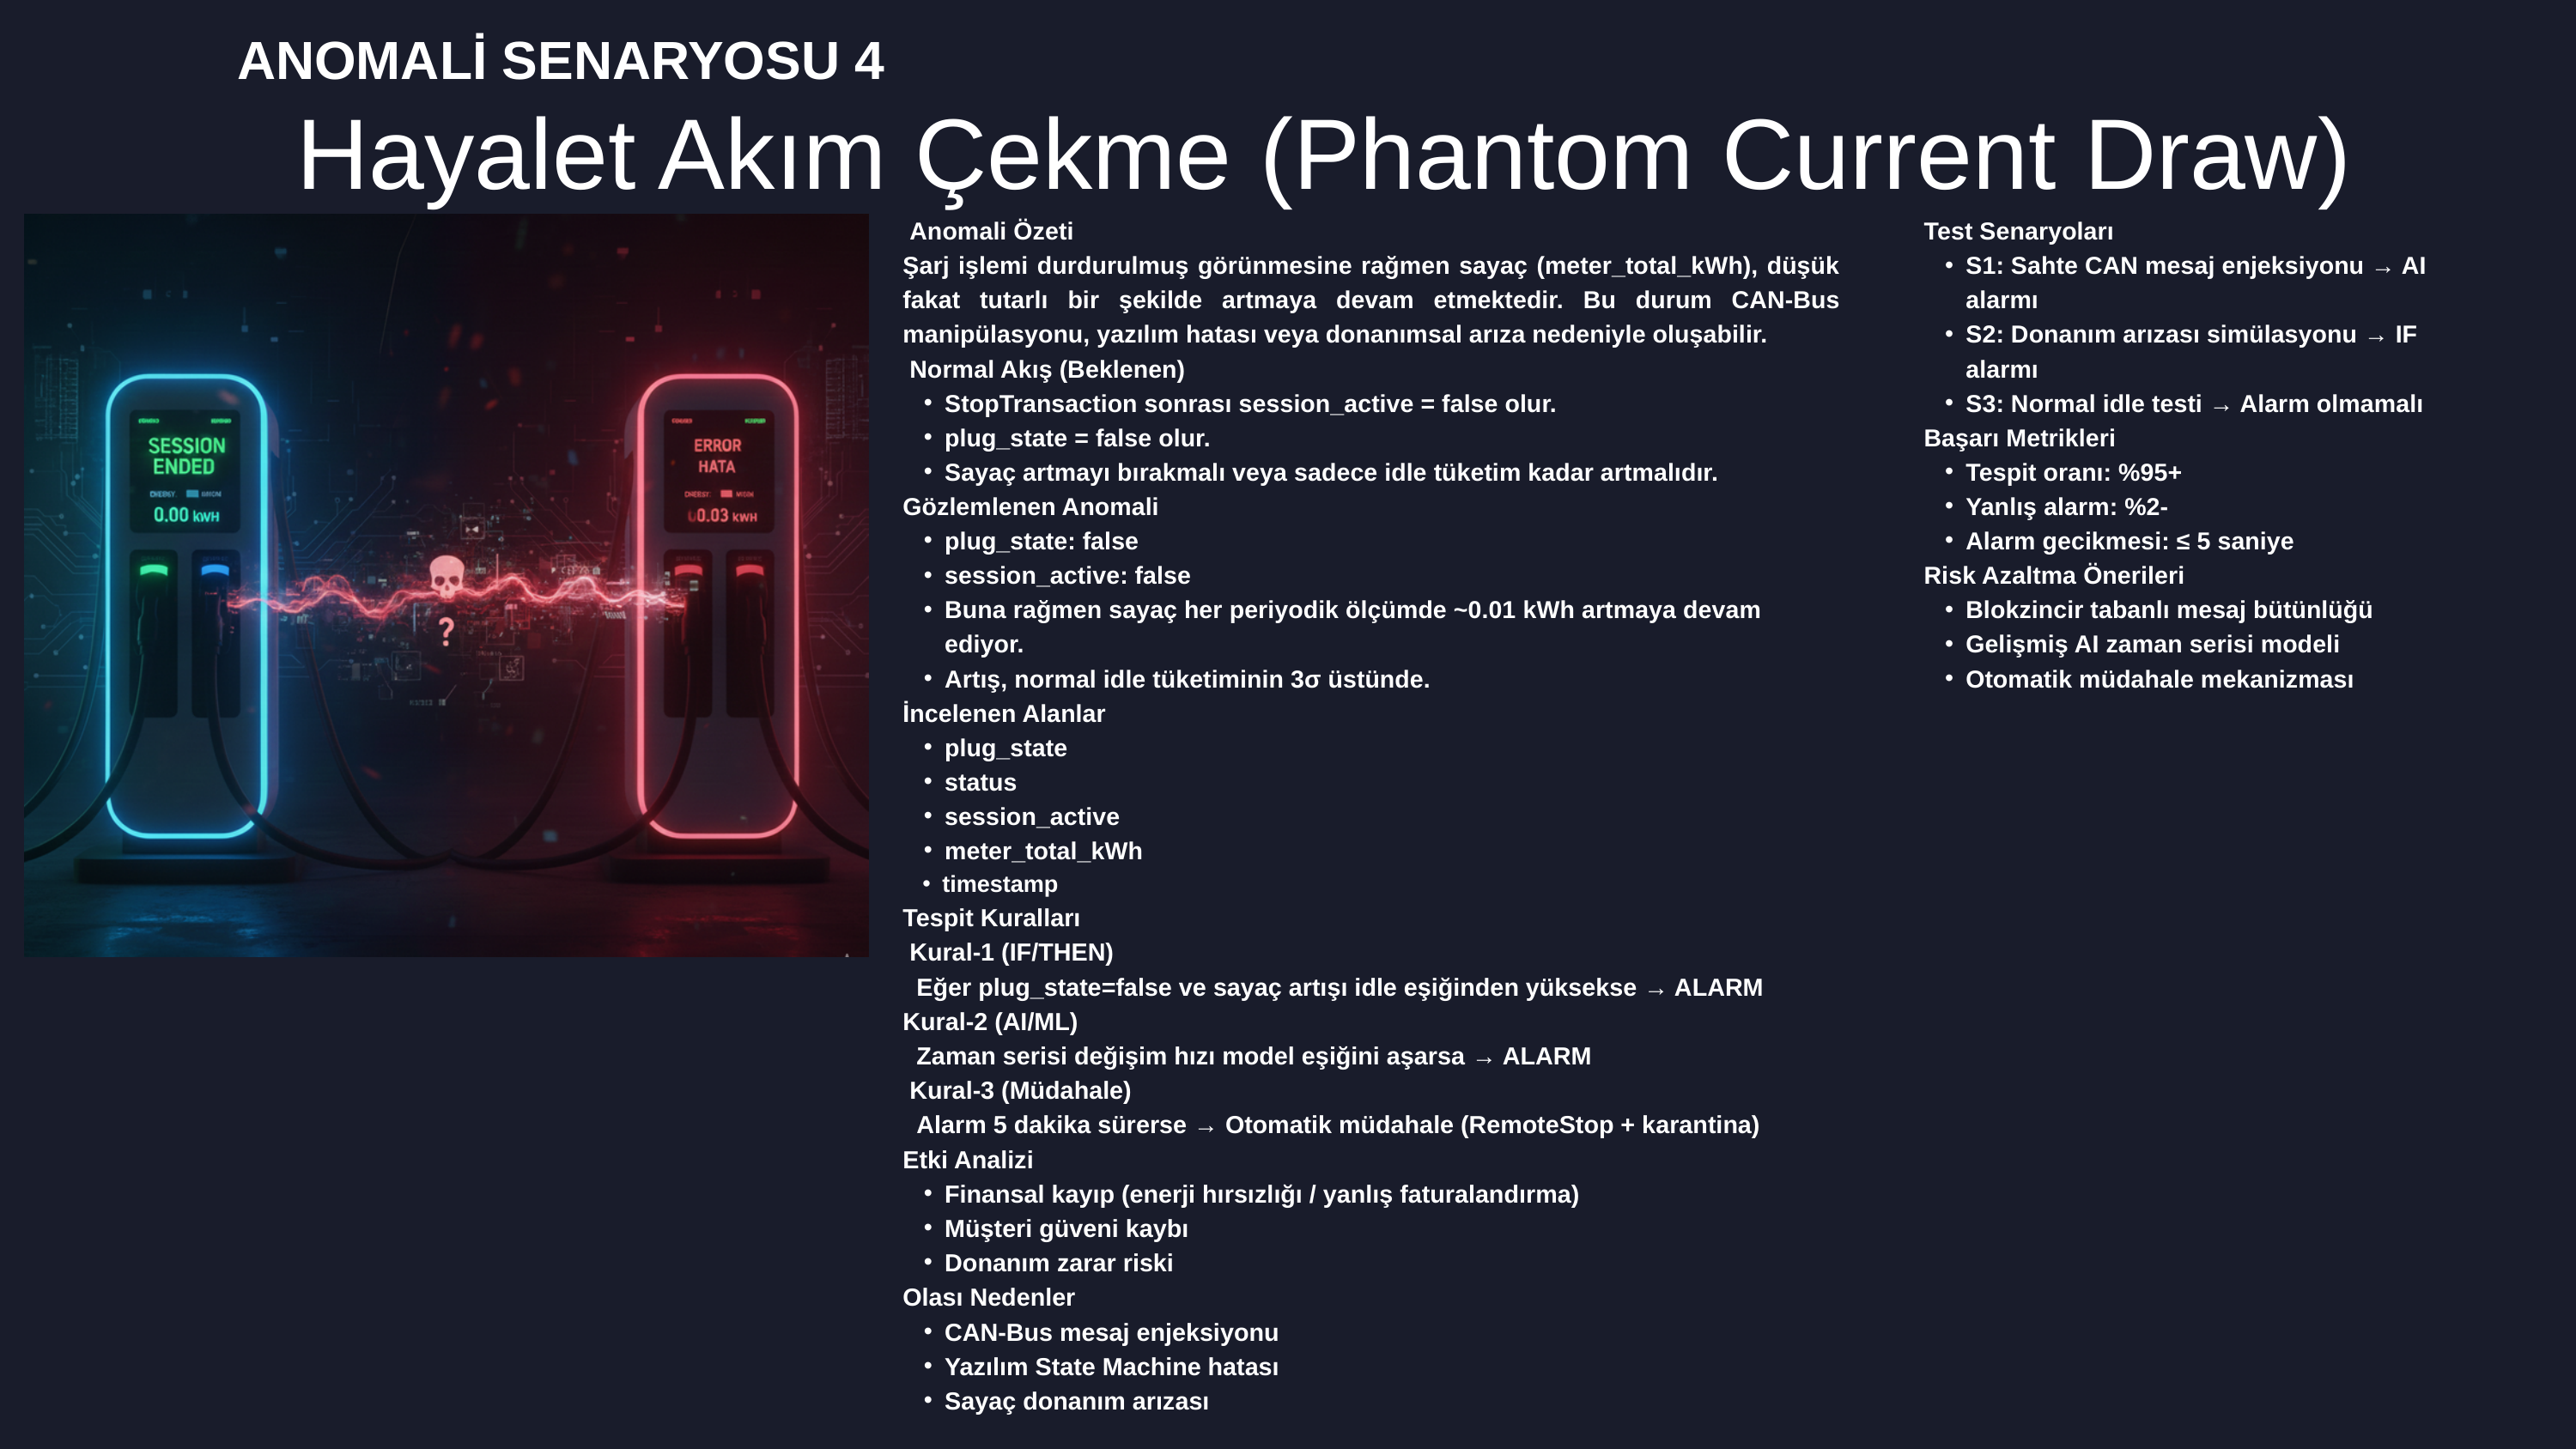

ANOMALİ SENARYOSU 4
Hayalet Akım Çekme (Phantom Current Draw)

 Anomali Özeti
Şarj işlemi durdurulmuş görünmesine rağmen sayaç (meter_total_kWh), düşük fakat tutarlı bir şekilde artmaya devam etmektedir. Bu durum CAN-Bus manipülasyonu, yazılım hatası veya donanımsal arıza nedeniyle oluşabilir.
 Normal Akış (Beklenen)
StopTransaction sonrası session_active = false olur.
plug_state = false olur.
Sayaç artmayı bırakmalı veya sadece idle tüketim kadar artmalıdır.
Gözlemlenen Anomali
plug_state: false
session_active: false
Buna rağmen sayaç her periyodik ölçümde ~0.01 kWh artmaya devam ediyor.
Artış, normal idle tüketiminin 3σ üstünde.
İncelenen Alanlar
plug_state
status
session_active
meter_total_kWh
timestamp
Tespit Kuralları
 Kural-1 (IF/THEN)
  Eğer plug_state=false ve sayaç artışı idle eşiğinden yüksekse → ALARM
Kural-2 (AI/ML)
  Zaman serisi değişim hızı model eşiğini aşarsa → ALARM
 Kural-3 (Müdahale)
  Alarm 5 dakika sürerse → Otomatik müdahale (RemoteStop + karantina)
Etki Analizi
Finansal kayıp (enerji hırsızlığı / yanlış faturalandırma)
Müşteri güveni kaybı
Donanım zarar riski
Olası Nedenler
CAN-Bus mesaj enjeksiyonu
Yazılım State Machine hatası
Sayaç donanım arızası

Test Senaryoları
S1: Sahte CAN mesaj enjeksiyonu → AI alarmı
S2: Donanım arızası simülasyonu → IF alarmı
S3: Normal idle testi → Alarm olmamalı
Başarı Metrikleri
Tespit oranı: %95+
Yanlış alarm: %2-
Alarm gecikmesi: ≤ 5 saniye
Risk Azaltma Önerileri
Blokzincir tabanlı mesaj bütünlüğü
Gelişmiş AI zaman serisi modeli
Otomatik müdahale mekanizması